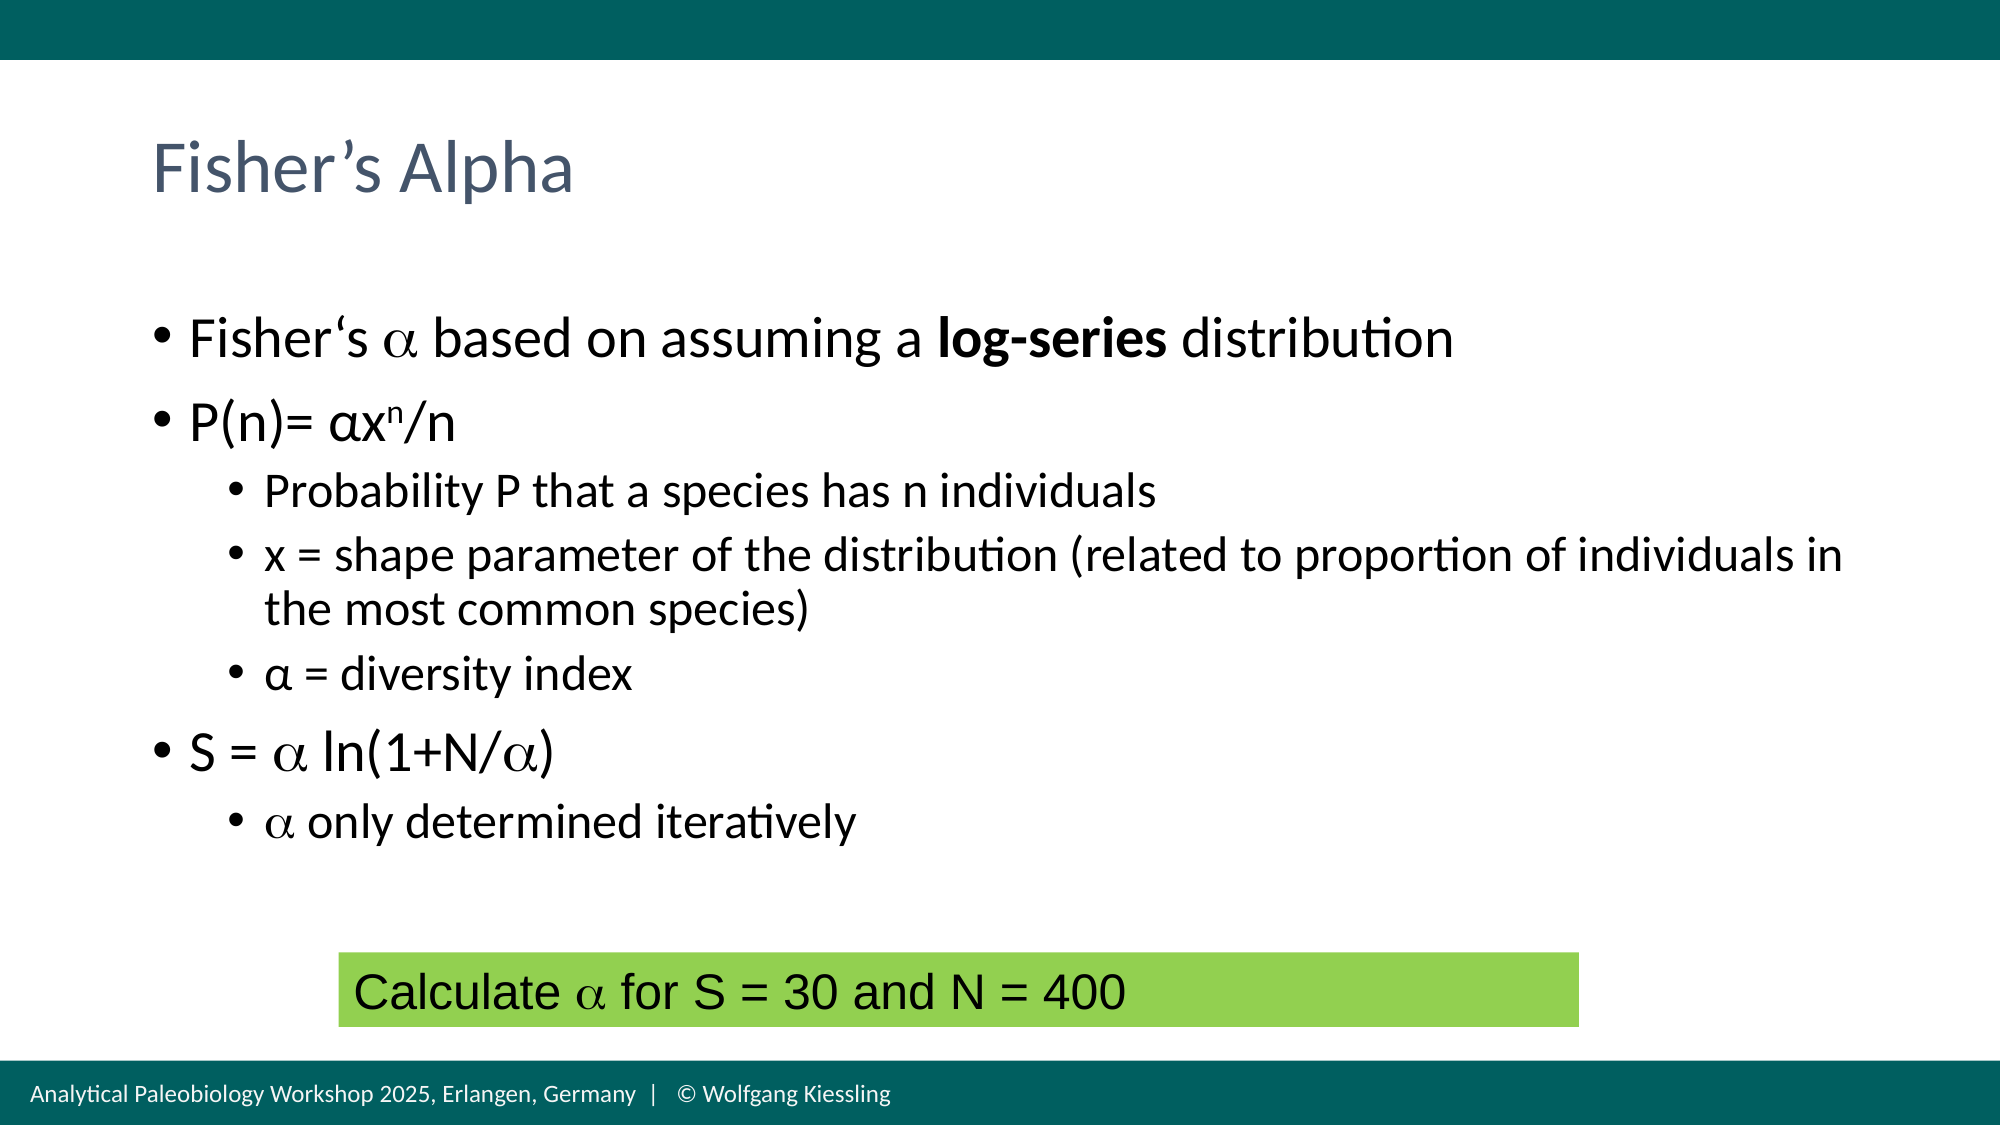

# Fisher’s Alpha
Fisher‘s α based on assuming a log-series distribution
P(n)= αxn/n​
Probability P that a species has n individuals
x = shape parameter of the distribution (related to proportion of individuals in the most common species)
α = diversity index
S = α ln(1+N/α)
α only determined iteratively
Calculate α for S = 30 and N = 400